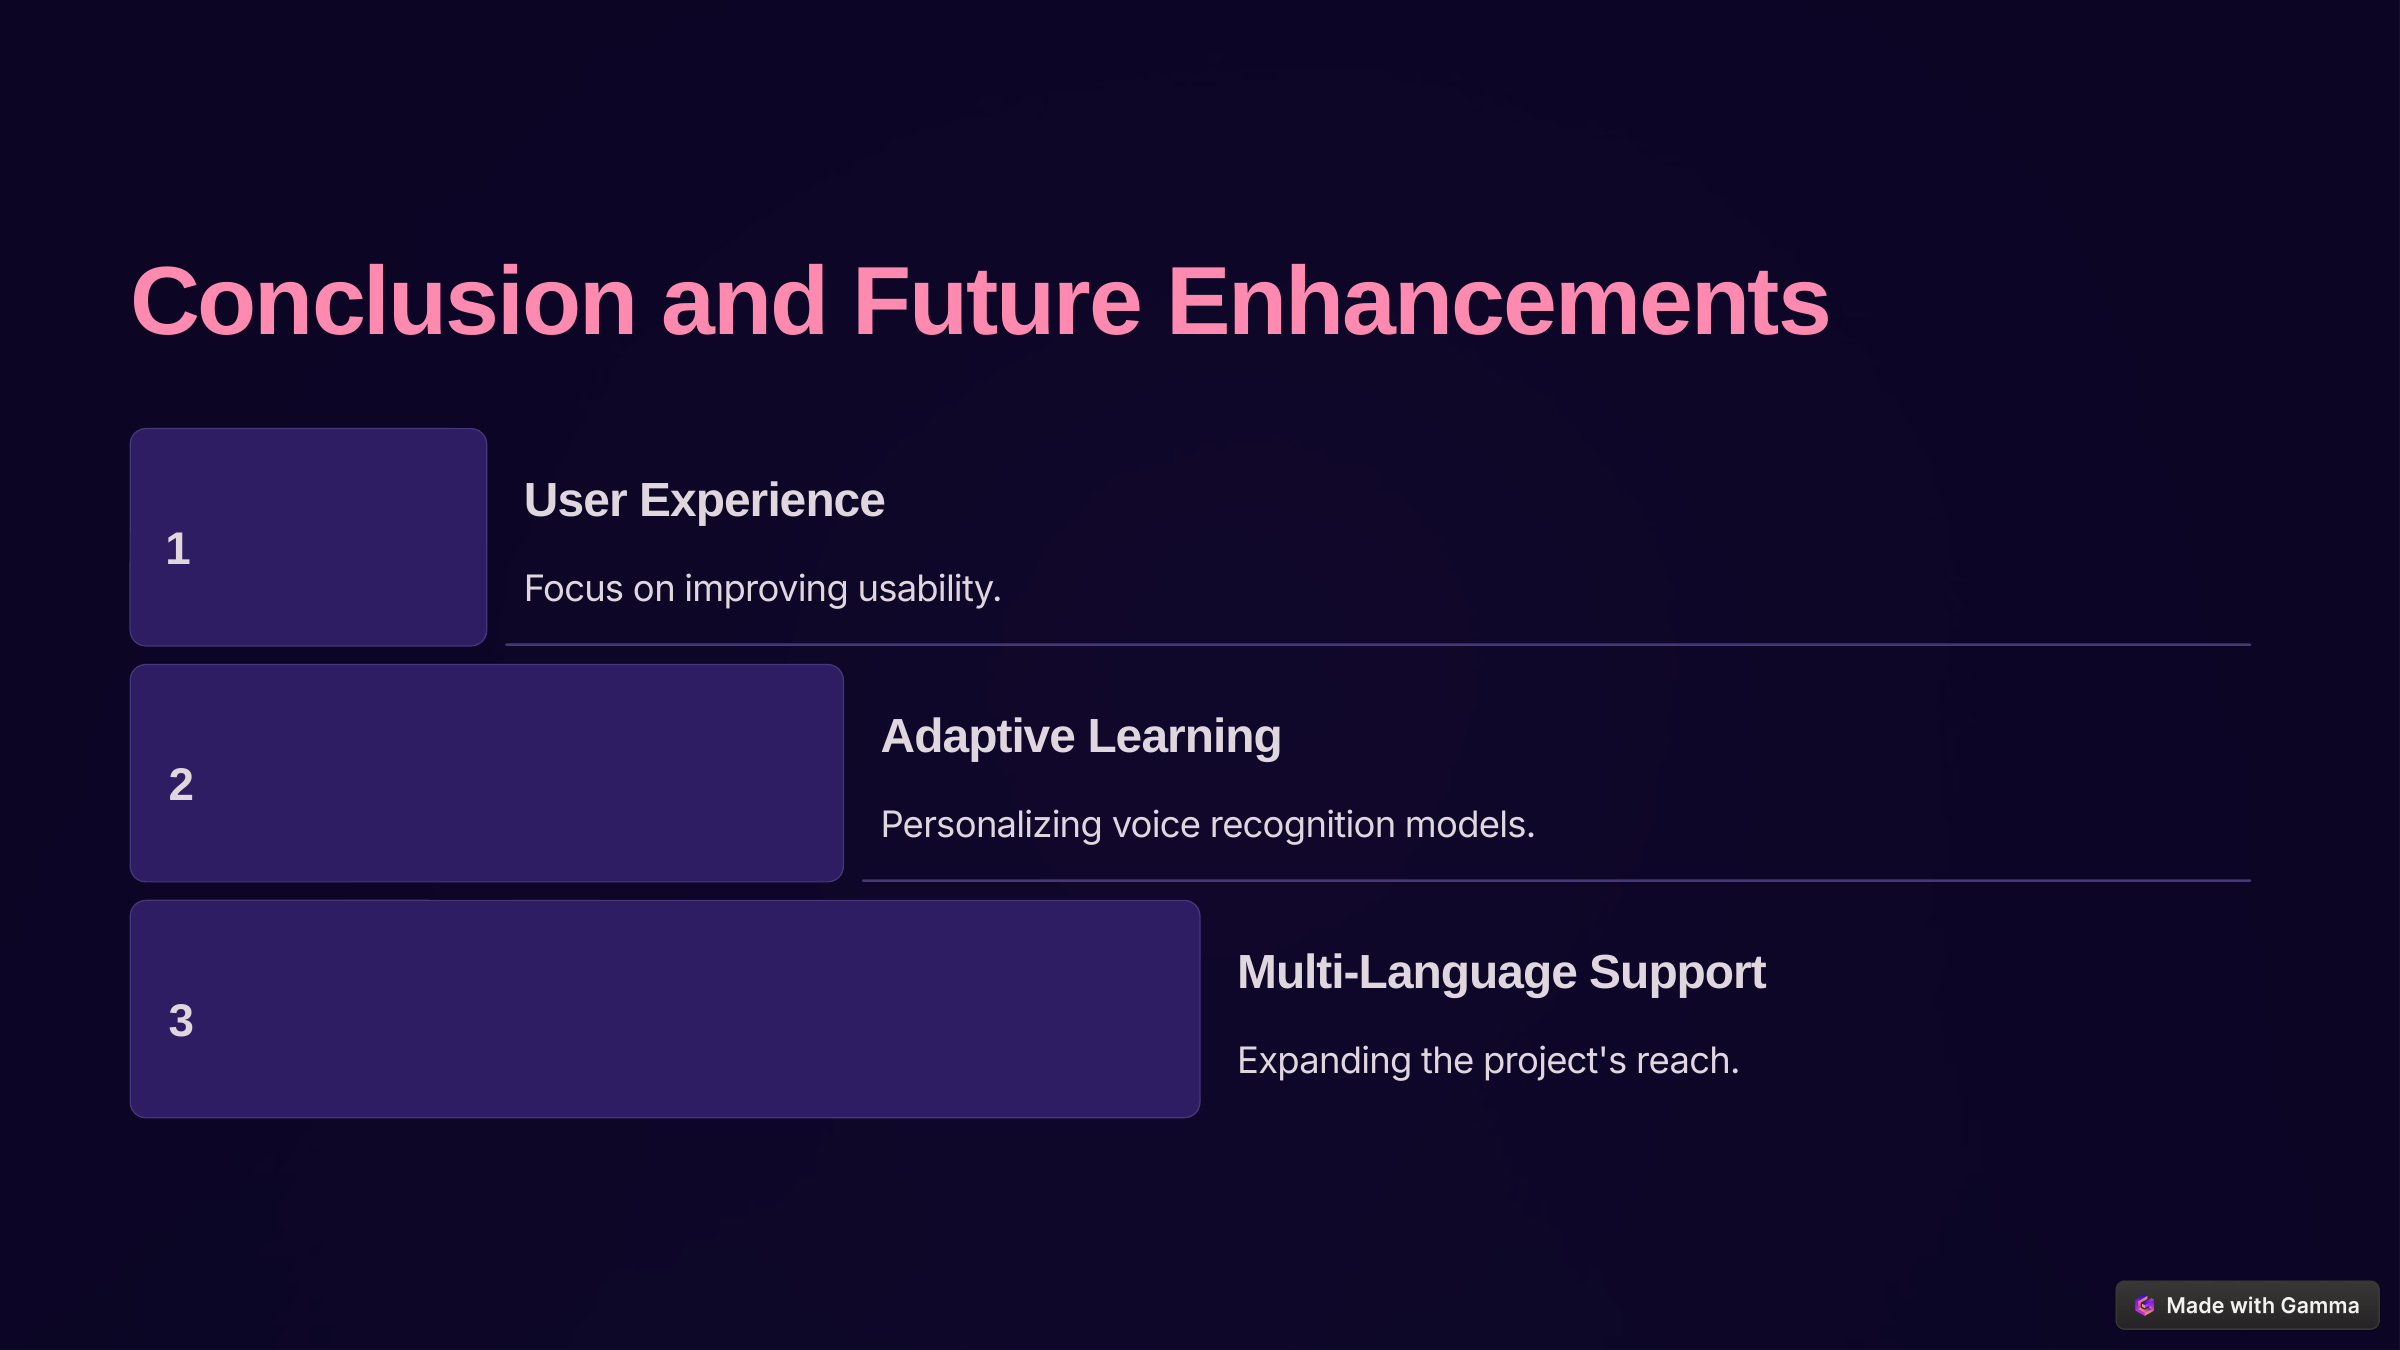

Conclusion and Future Enhancements

User Experience
1
Focus on improving usability.

Adaptive Learning
2
Personalizing voice recognition models.

Multi-Language Support
3
Expanding the project's reach.